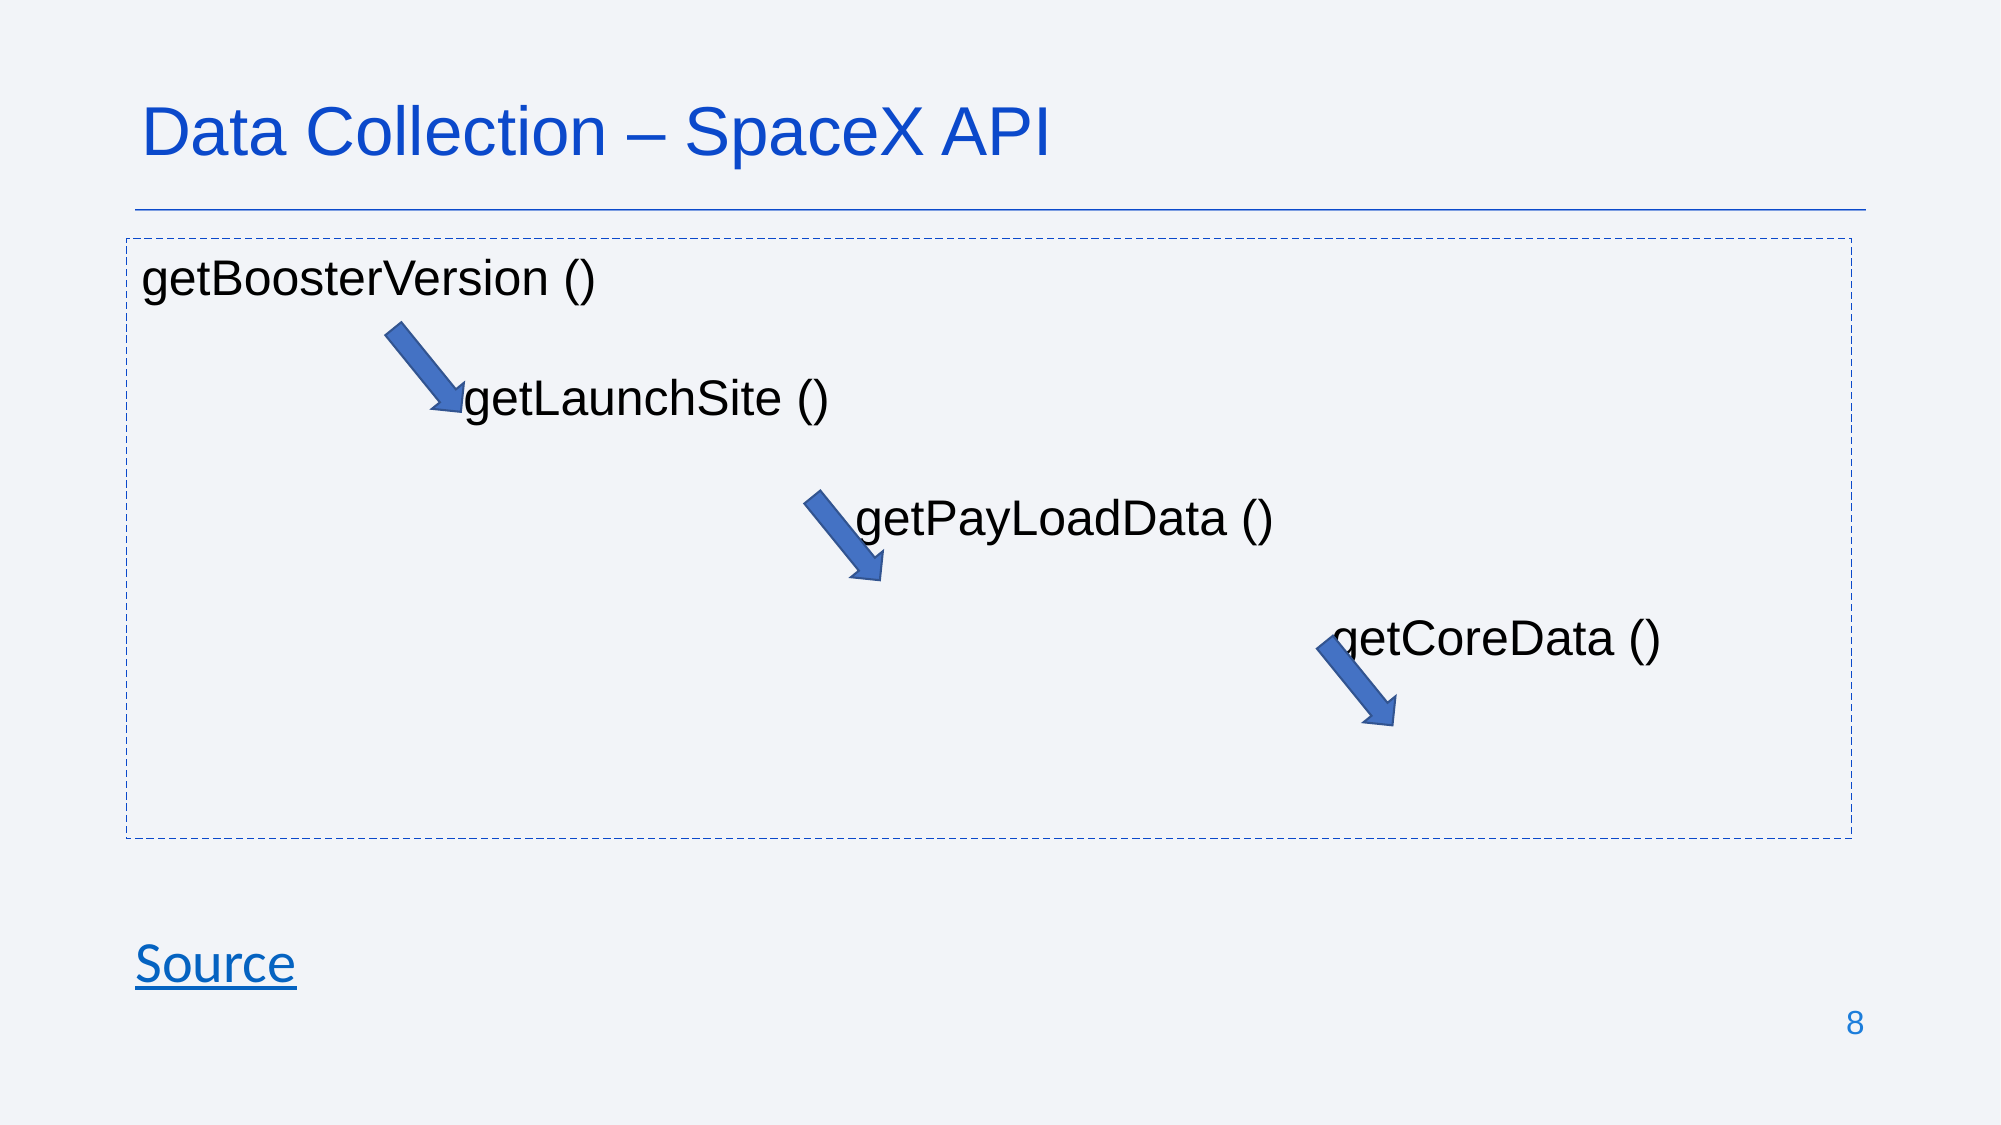

Data Collection – SpaceX API
getBoosterVersion ()

                       getLaunchSite ()

                                                   getPayLoadData ()

                                                                                     getCoreData ()

Source
8